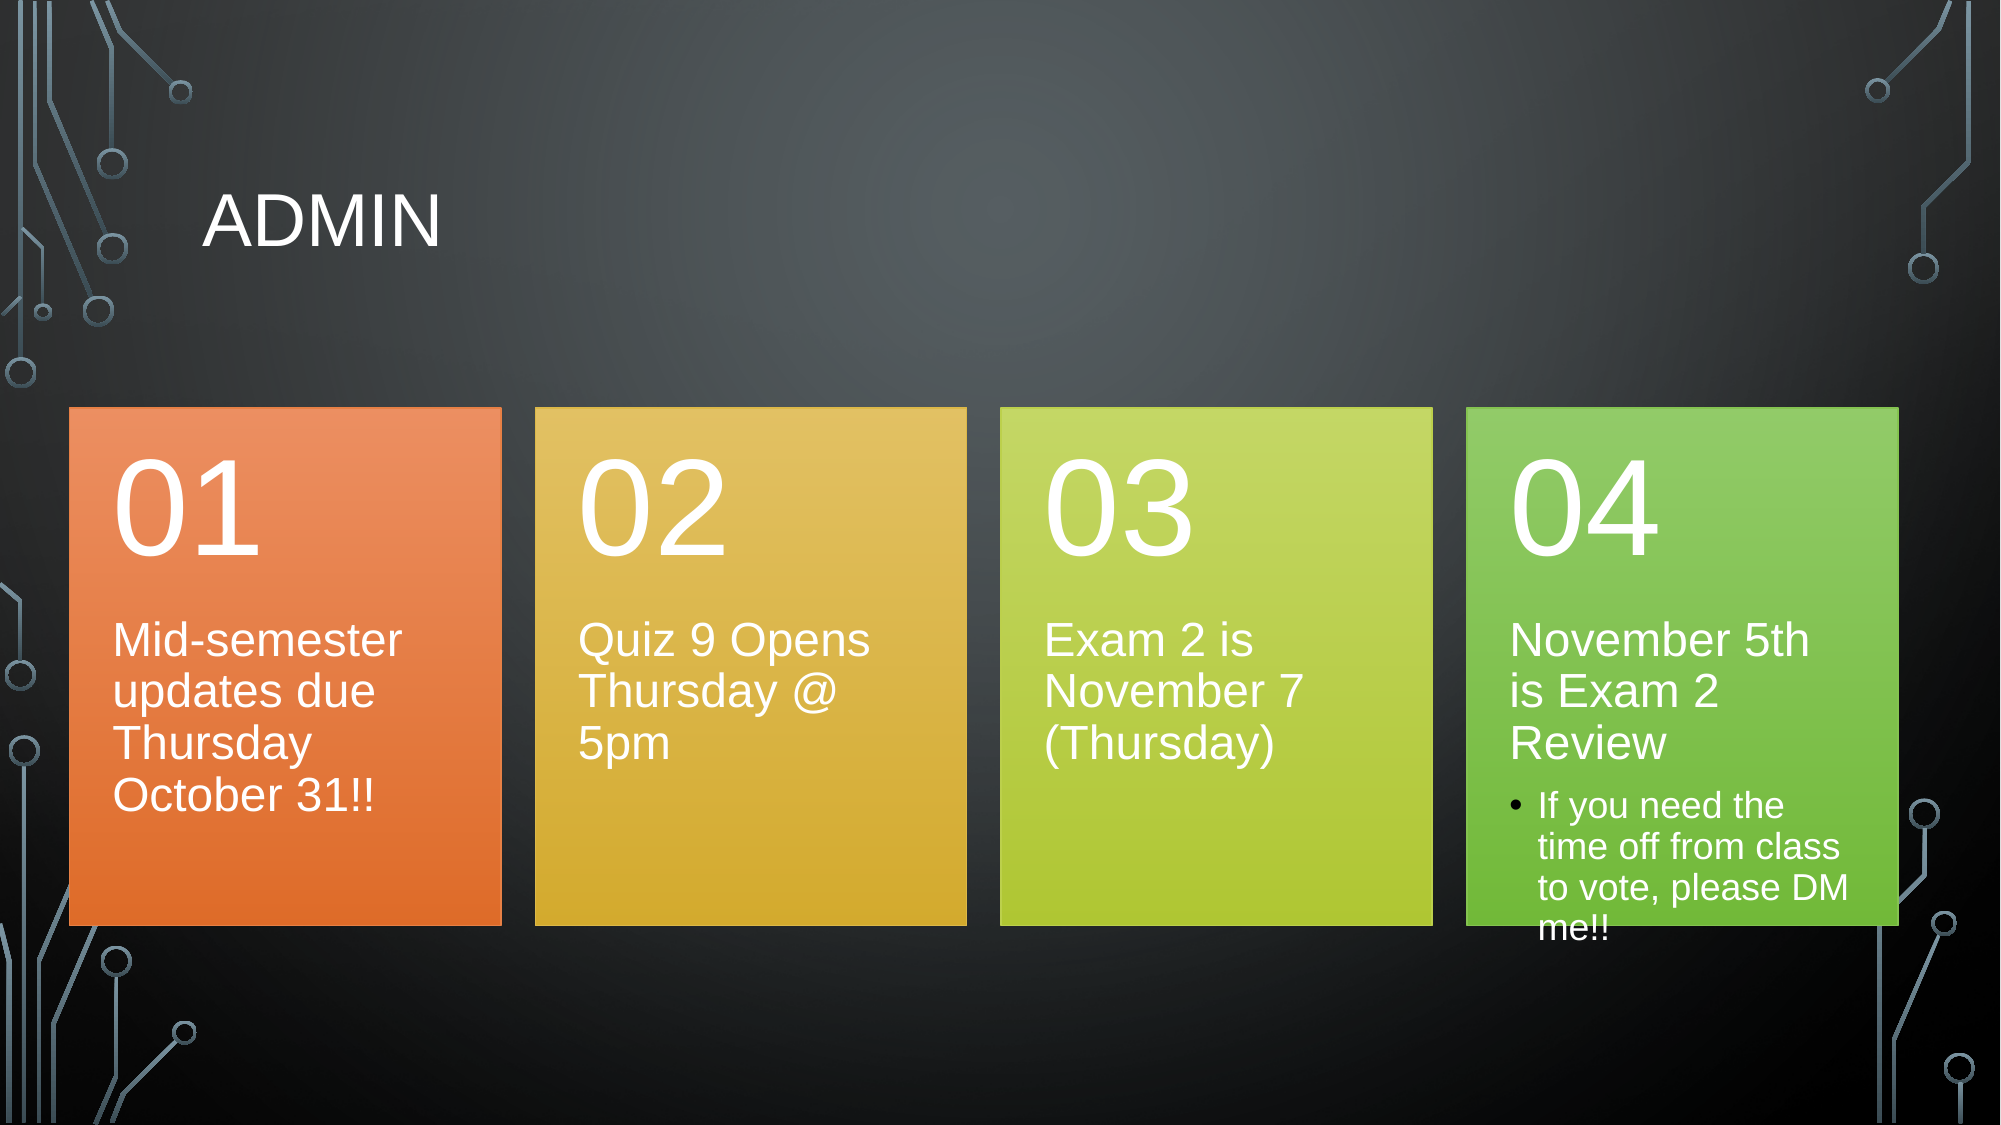

# Admin
Mid-semester updates due Thursday October 31!!
01
Quiz 9 Opens Thursday @ 5pm
02
Exam 2 is November 7 (Thursday)
03
November 5th is Exam 2 Review
If you need the time off from class to vote, please DM me!!
04